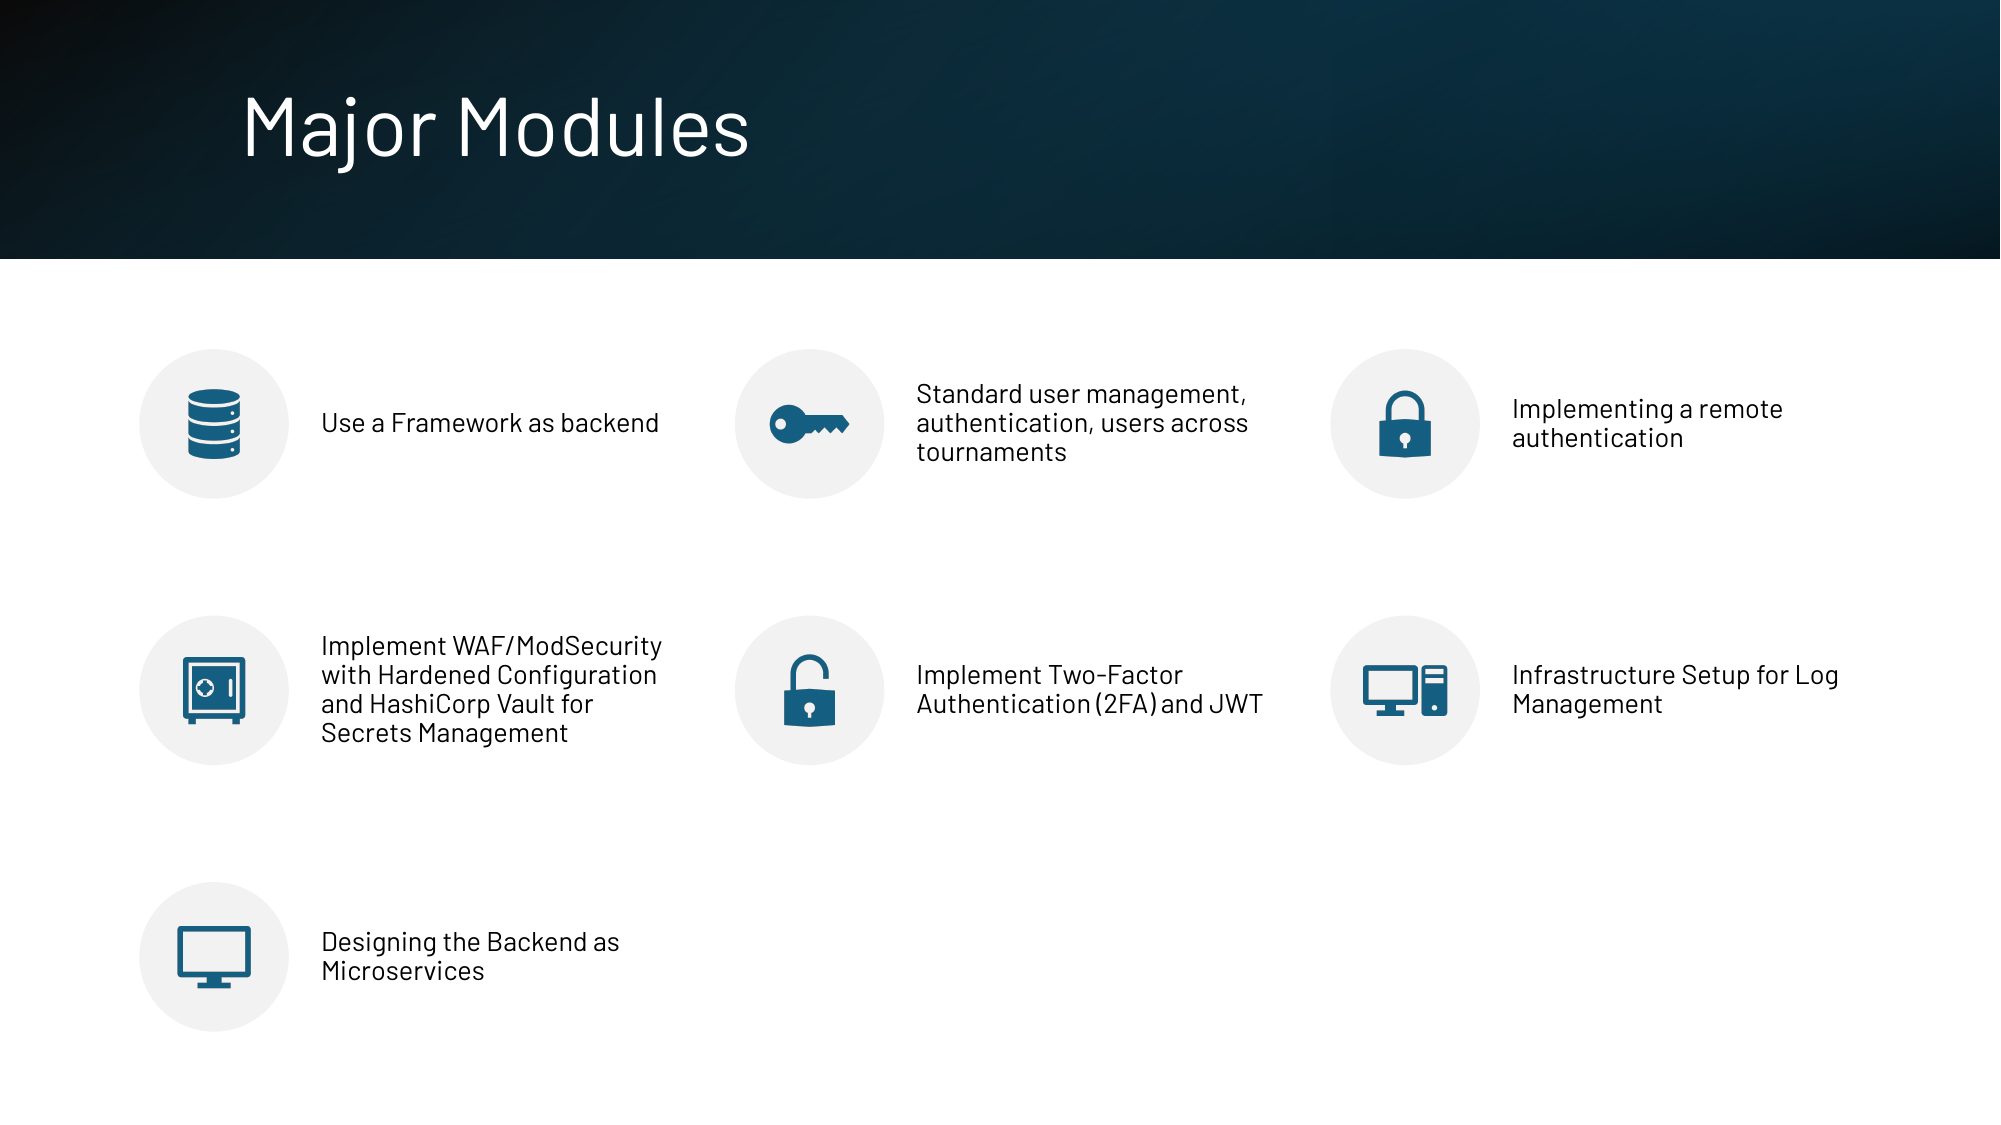

Backend Framework (12/12): Fastify 4.29 + Node.js 18+ + TypeScript 5.3
Database Connection (12/12): SQLite 3 with per-service isolation
Backend Gameplay (12/12): Server-authoritative Pong with physics
Real-Time Sync (12/12): WebSocket 60 FPS game state broadcasting
OAuth & Authentication (12/12): 42 School OAuth + JWT + 2FA (TOTP)
Blockchain Integration (12/12): Hardhat + Solidity for tournament records
Server-Side Rendering (12/12): SSR service for SEO and offline content

# Major Modules
Use a Framework as backend
Standard user management, authentication, users across tournaments
Implementing a remote authentication
Implement WAF/ModSecurity with Hardened Configuration and HashiCorp Vault for Secrets Management
Implement Two-Factor Authentication (2FA) and JWT
Infrastructure Setup for Log Management
Designing the Backend as Microservices